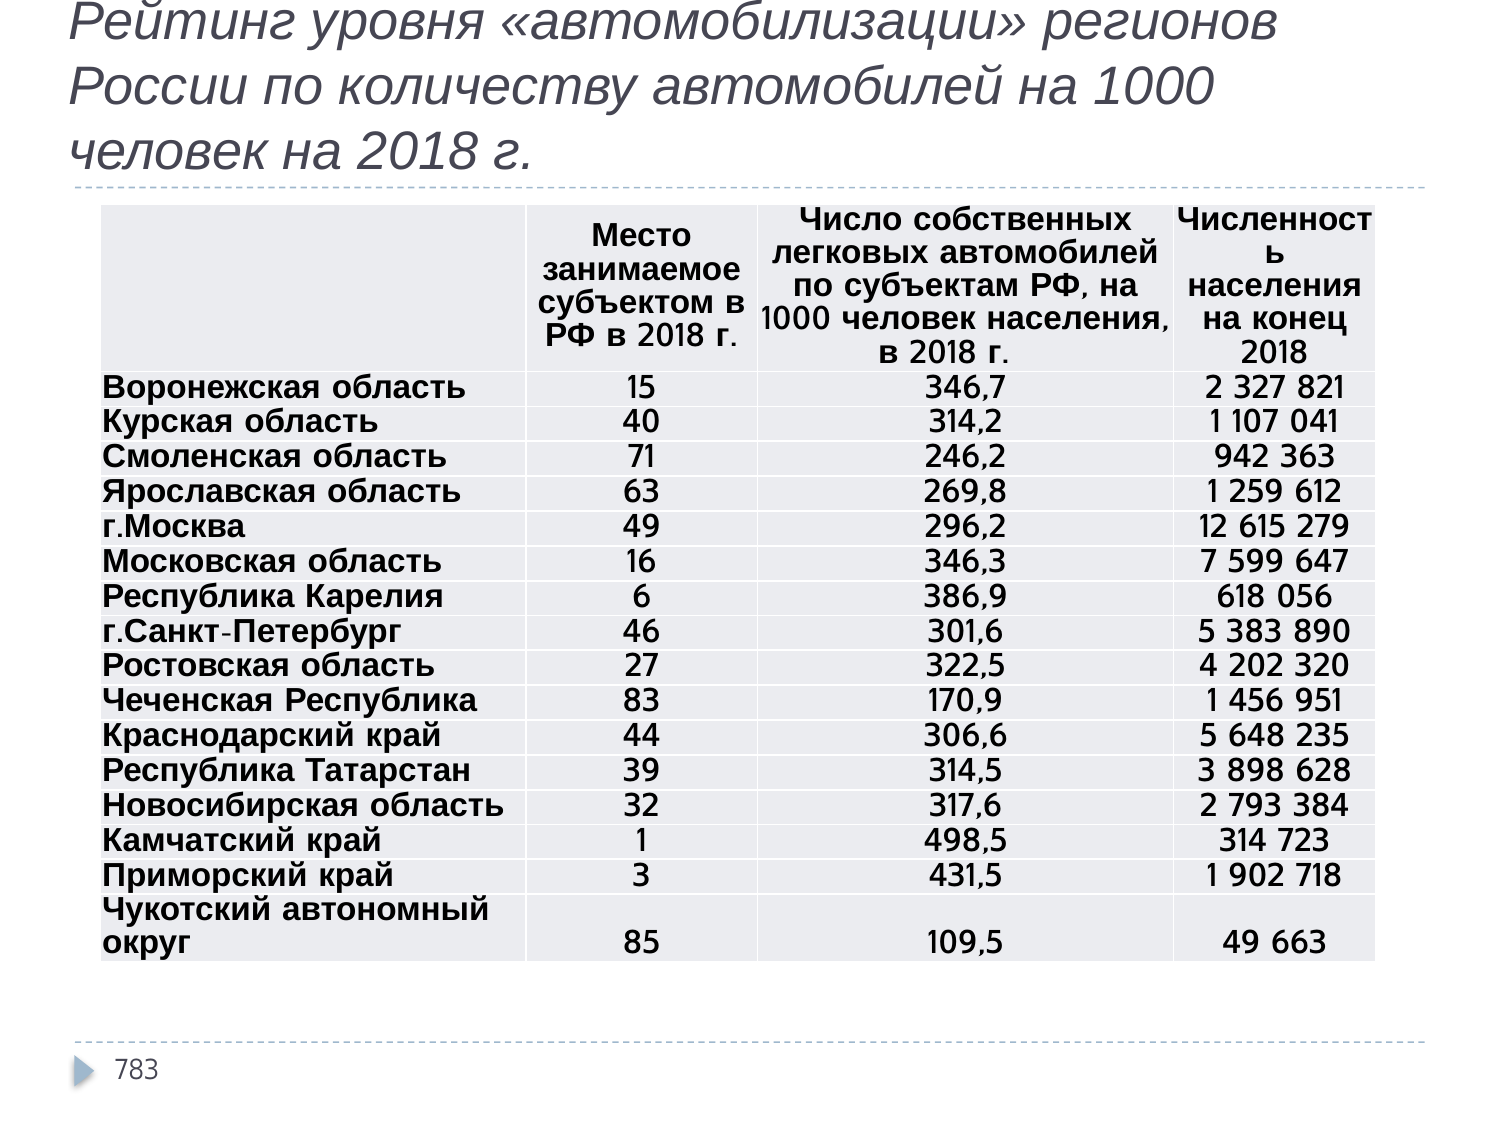

# Рейтинг уровня «автомобилизации» регионов России по количеству автомобилей на 1000 человек на 2018 г.
|  | Место занимаемое субъектом в РФ в 2018 г. | Число собственных легковых автомобилей по субъектам РФ, на 1000 человек населения, в 2018 г. | Численность населения на конец 2018 |
| --- | --- | --- | --- |
| Воронежская область | 15 | 346,7 | 2 327 821 |
| Курская область | 40 | 314,2 | 1 107 041 |
| Смоленская область | 71 | 246,2 | 942 363 |
| Ярославская область | 63 | 269,8 | 1 259 612 |
| г.Москва | 49 | 296,2 | 12 615 279 |
| Московская область | 16 | 346,3 | 7 599 647 |
| Республика Карелия | 6 | 386,9 | 618 056 |
| г.Санкт-Петербург | 46 | 301,6 | 5 383 890 |
| Ростовская область | 27 | 322,5 | 4 202 320 |
| Чеченская Республика | 83 | 170,9 | 1 456 951 |
| Краснодарский край | 44 | 306,6 | 5 648 235 |
| Республика Татарстан | 39 | 314,5 | 3 898 628 |
| Новосибирская область | 32 | 317,6 | 2 793 384 |
| Камчатский край | 1 | 498,5 | 314 723 |
| Приморский край | 3 | 431,5 | 1 902 718 |
| Чукотский автономный округ | 85 | 109,5 | 49 663 |
783